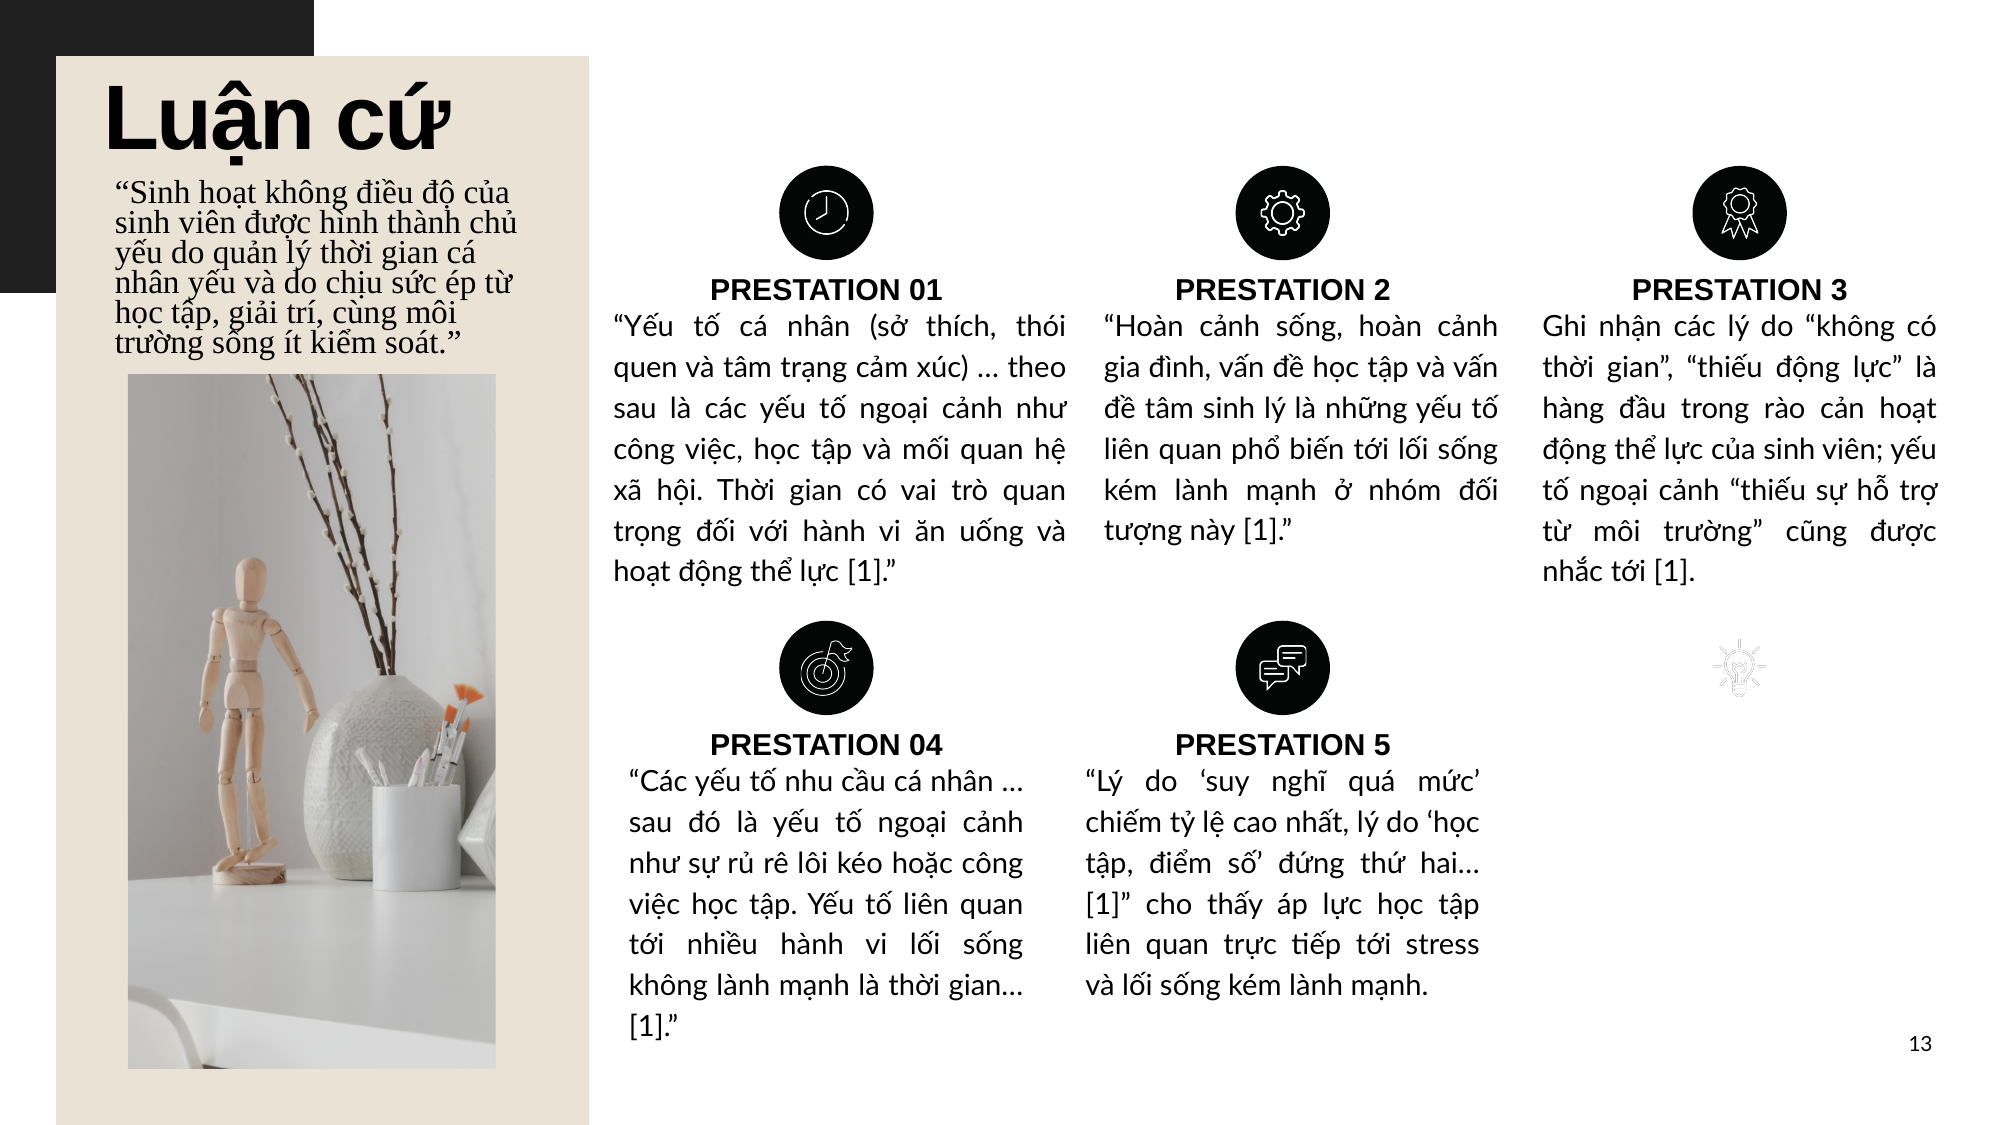

Luận cứ

“Sinh hoạt không điều độ của sinh viên được hình thành chủ yếu do quản lý thời gian cá nhân yếu và do chịu sức ép từ học tập, giải trí, cùng môi trường sống ít kiểm soát.”

PRESTATION 01
PRESTATION 2
PRESTATION 3
“Yếu tố cá nhân (sở thích, thói quen và tâm trạng cảm xúc) … theo sau là các yếu tố ngoại cảnh như công việc, học tập và mối quan hệ xã hội. Thời gian có vai trò quan trọng đối với hành vi ăn uống và hoạt động thể lực [1].”
“Hoàn cảnh sống, hoàn cảnh gia đình, vấn đề học tập và vấn đề tâm sinh lý là những yếu tố liên quan phổ biến tới lối sống kém lành mạnh ở nhóm đối tượng này [1].”
Ghi nhận các lý do “không có thời gian”, “thiếu động lực” là hàng đầu trong rào cản hoạt động thể lực của sinh viên; yếu tố ngoại cảnh “thiếu sự hỗ trợ từ môi trường” cũng được nhắc tới [1].

PRESTATION 04
PRESTATION 5
“Các yếu tố nhu cầu cá nhân … sau đó là yếu tố ngoại cảnh như sự rủ rê lôi kéo hoặc công việc học tập. Yếu tố liên quan tới nhiều hành vi lối sống không lành mạnh là thời gian…[1].”
“Lý do ‘suy nghĩ quá mức’ chiếm tỷ lệ cao nhất, lý do ‘học tập, điểm số’ đứng thứ hai…[1]” cho thấy áp lực học tập liên quan trực tiếp tới stress và lối sống kém lành mạnh.

13